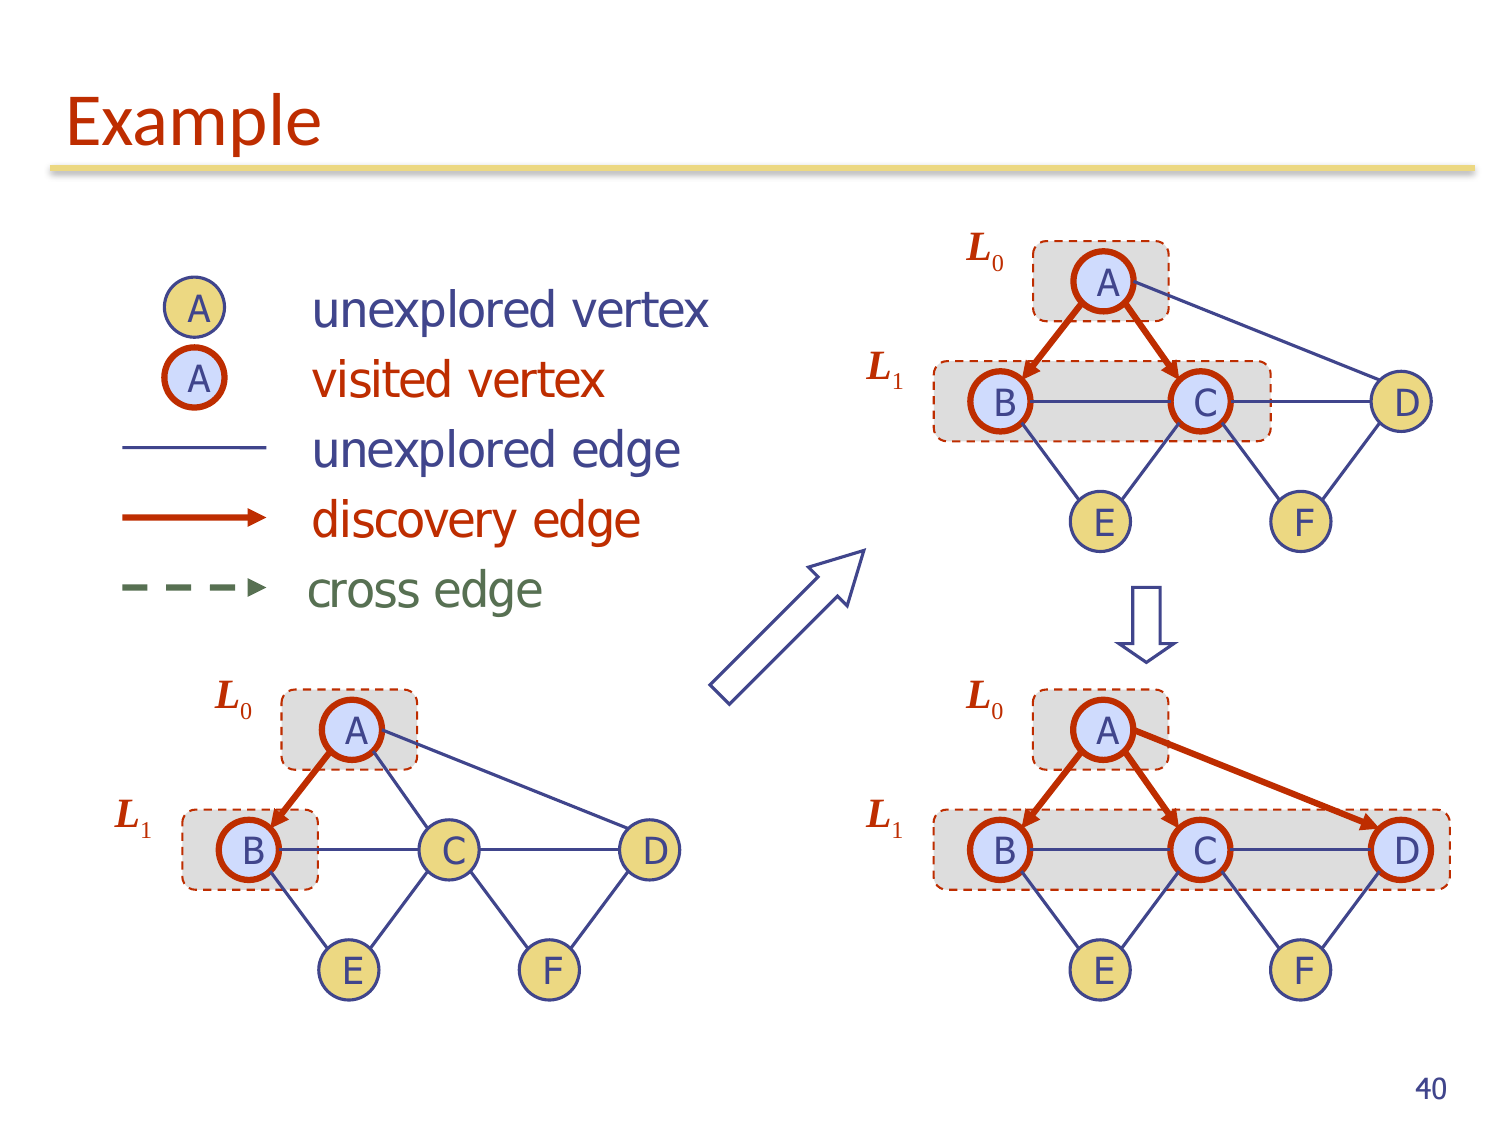

# Example
L0

A
L1

B
C
D
E
F
unexplored vertex
A
visited vertex
A
unexplored edge

discovery edge
cross edge

L0
L0

A
A
L1
L1

B
C
D
B
C
D
E
F
E
F
40